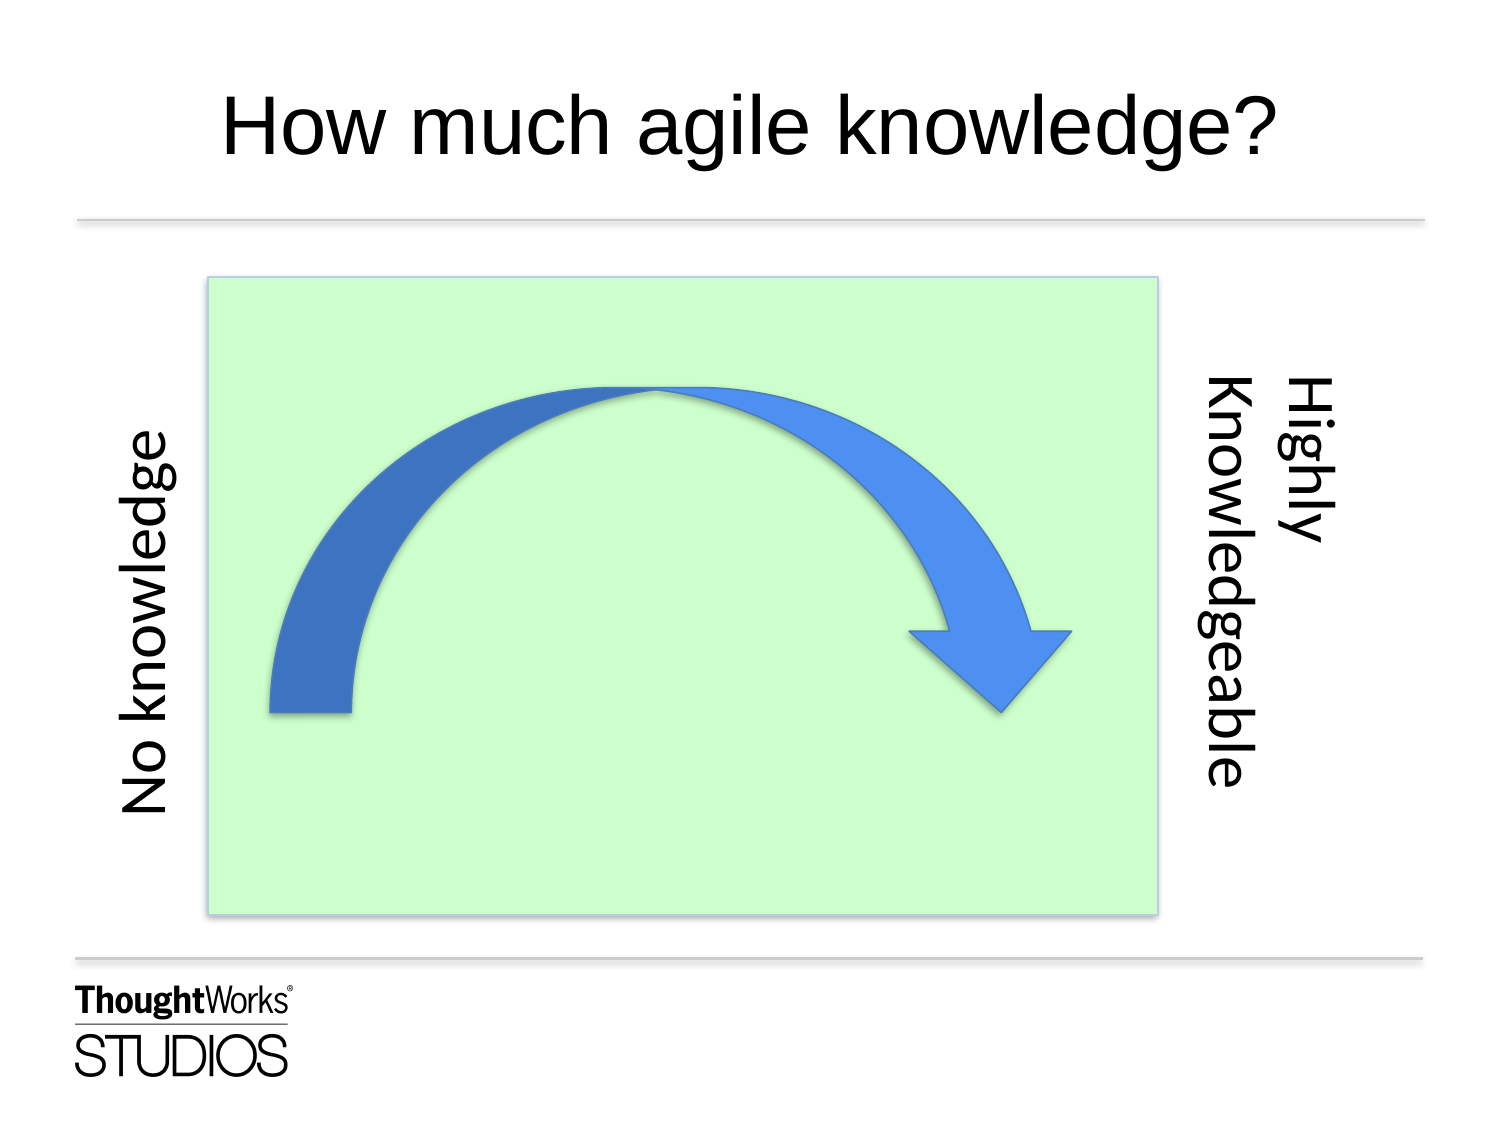

# How much agile knowledge?

Highly Knowledgeable
No knowledge